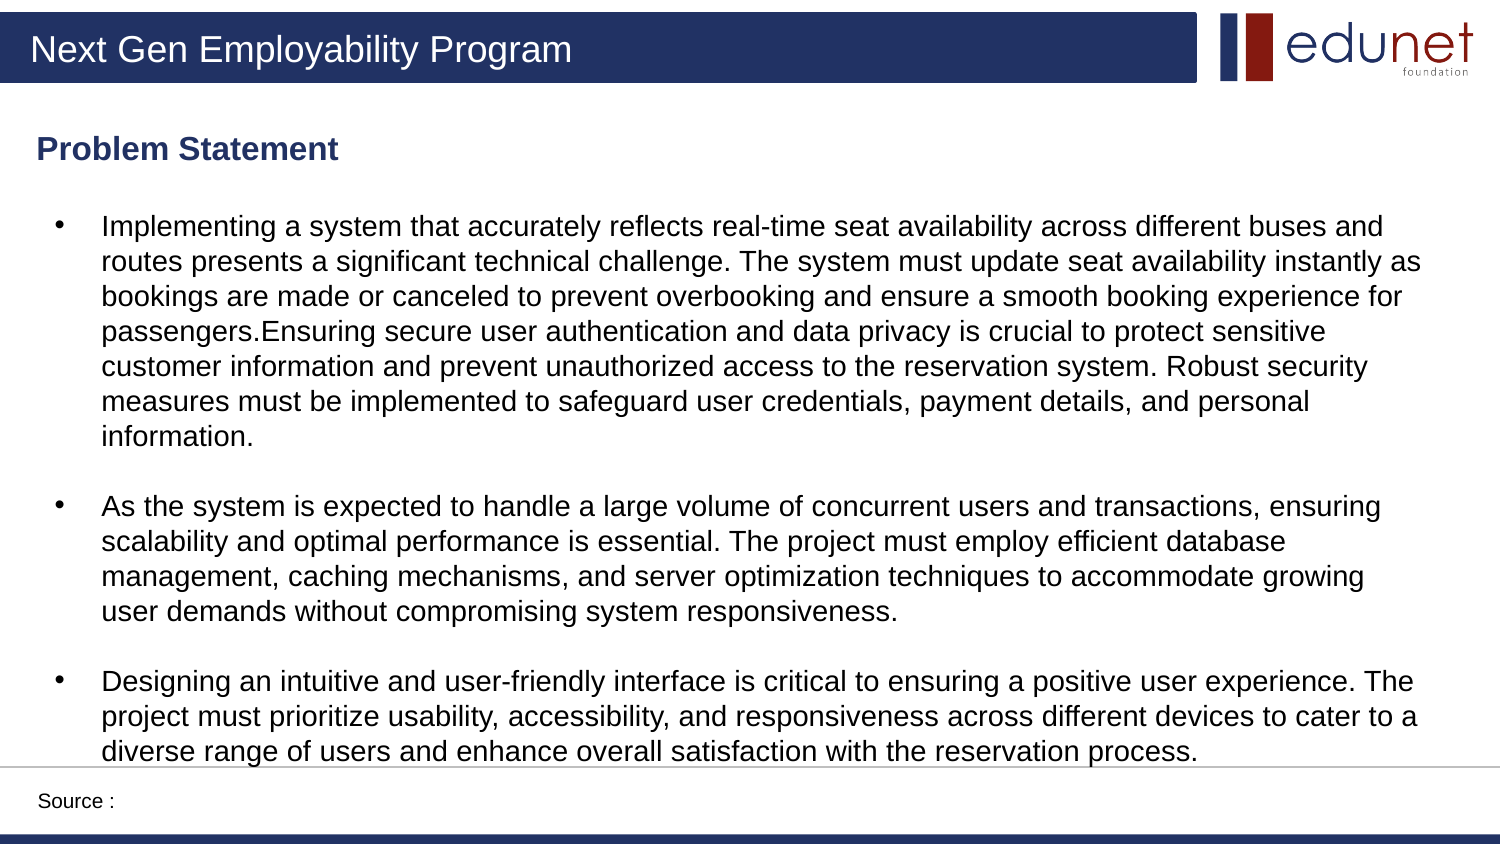

Problem Statement
Implementing a system that accurately reflects real-time seat availability across different buses and routes presents a significant technical challenge. The system must update seat availability instantly as bookings are made or canceled to prevent overbooking and ensure a smooth booking experience for passengers.Ensuring secure user authentication and data privacy is crucial to protect sensitive customer information and prevent unauthorized access to the reservation system. Robust security measures must be implemented to safeguard user credentials, payment details, and personal information.

As the system is expected to handle a large volume of concurrent users and transactions, ensuring scalability and optimal performance is essential. The project must employ efficient database management, caching mechanisms, and server optimization techniques to accommodate growing user demands without compromising system responsiveness.

Designing an intuitive and user-friendly interface is critical to ensuring a positive user experience. The project must prioritize usability, accessibility, and responsiveness across different devices to cater to a diverse range of users and enhance overall satisfaction with the reservation process.
Source :